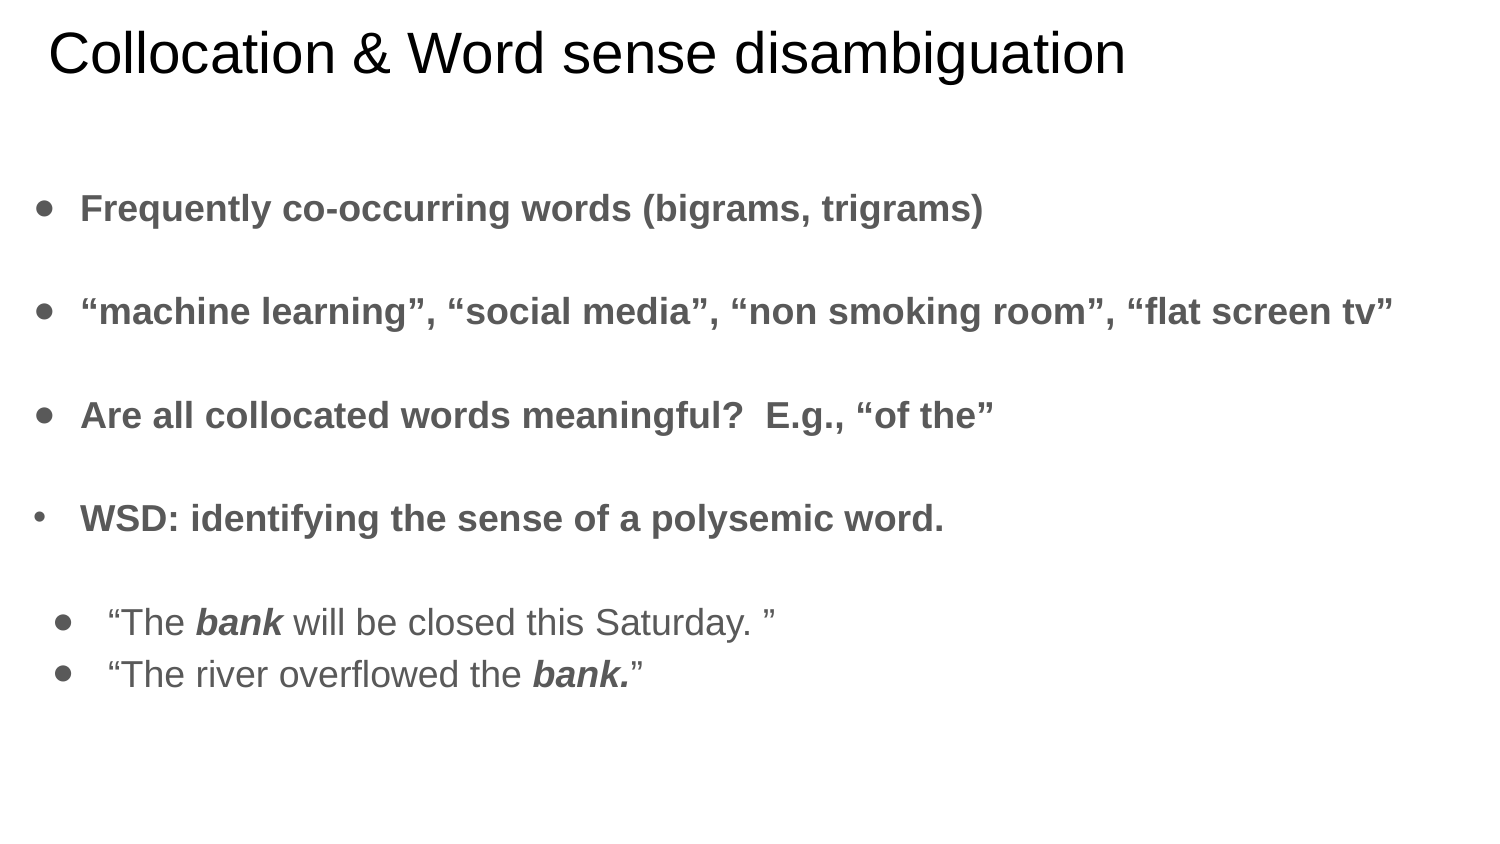

# Collocation & Word sense disambiguation

Frequently co-occurring words (bigrams, trigrams)

“machine learning”, “social media”, “non smoking room”, “flat screen tv”

Are all collocated words meaningful?  E.g., “of the”

WSD: identifying the sense of a polysemic word.

“The bank will be closed this Saturday. ”
“The river overflowed the bank.”